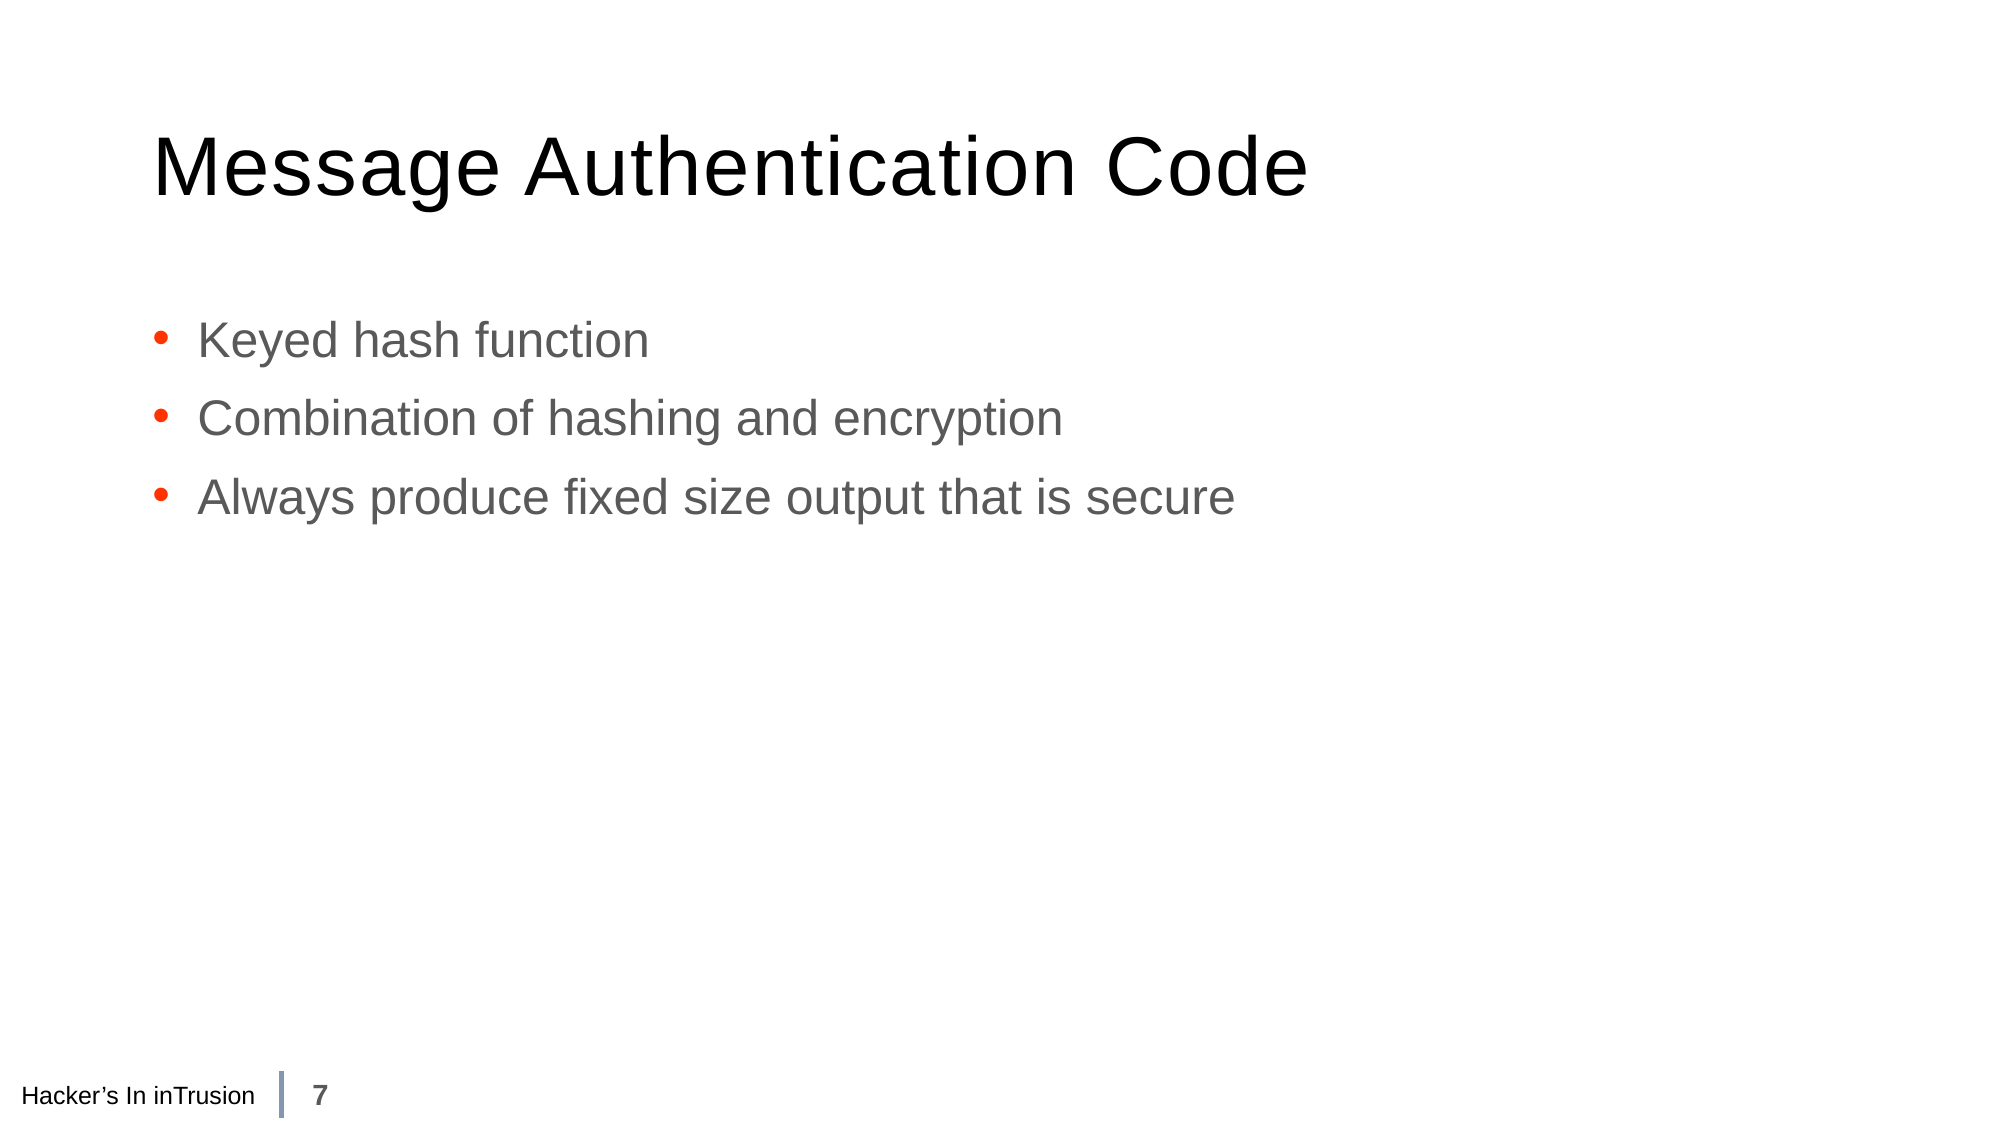

# Message Authentication Code
Keyed hash function
Combination of hashing and encryption
Always produce fixed size output that is secure